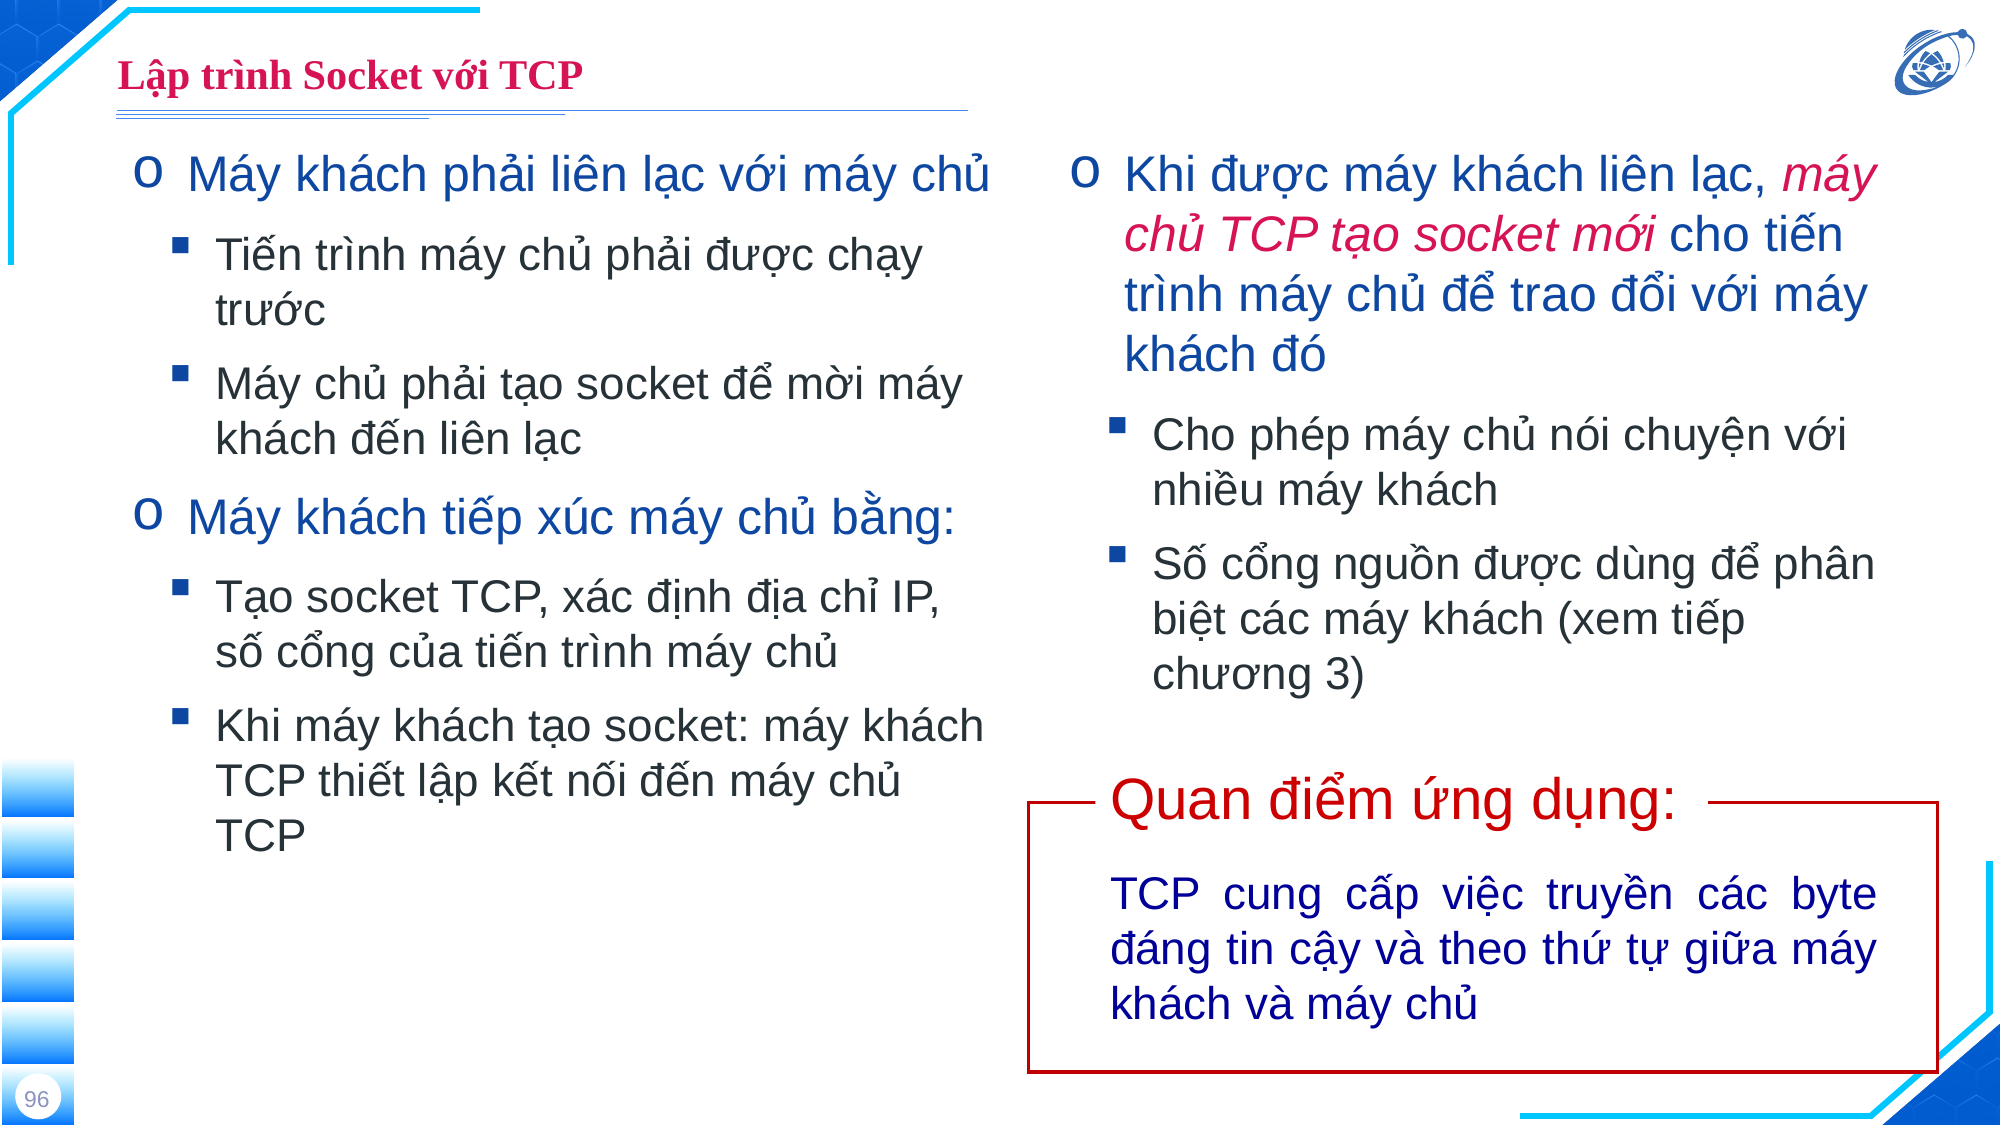

# Lập trình Socket với TCP
Khi được máy khách liên lạc, máy chủ TCP tạo socket mới cho tiến trình máy chủ để trao đổi với máy khách đó
Cho phép máy chủ nói chuyện với nhiều máy khách
Số cổng nguồn được dùng để phân biệt các máy khách (xem tiếp chương 3)
Máy khách phải liên lạc với máy chủ
Tiến trình máy chủ phải được chạy trước
Máy chủ phải tạo socket để mời máy khách đến liên lạc
Máy khách tiếp xúc máy chủ bằng:
Tạo socket TCP, xác định địa chỉ IP, số cổng của tiến trình máy chủ
Khi máy khách tạo socket: máy khách TCP thiết lập kết nối đến máy chủ TCP

Quan điểm ứng dụng:

TCP cung cấp việc truyền các byte đáng tin cậy và theo thứ tự giữa máy khách và máy chủ
96